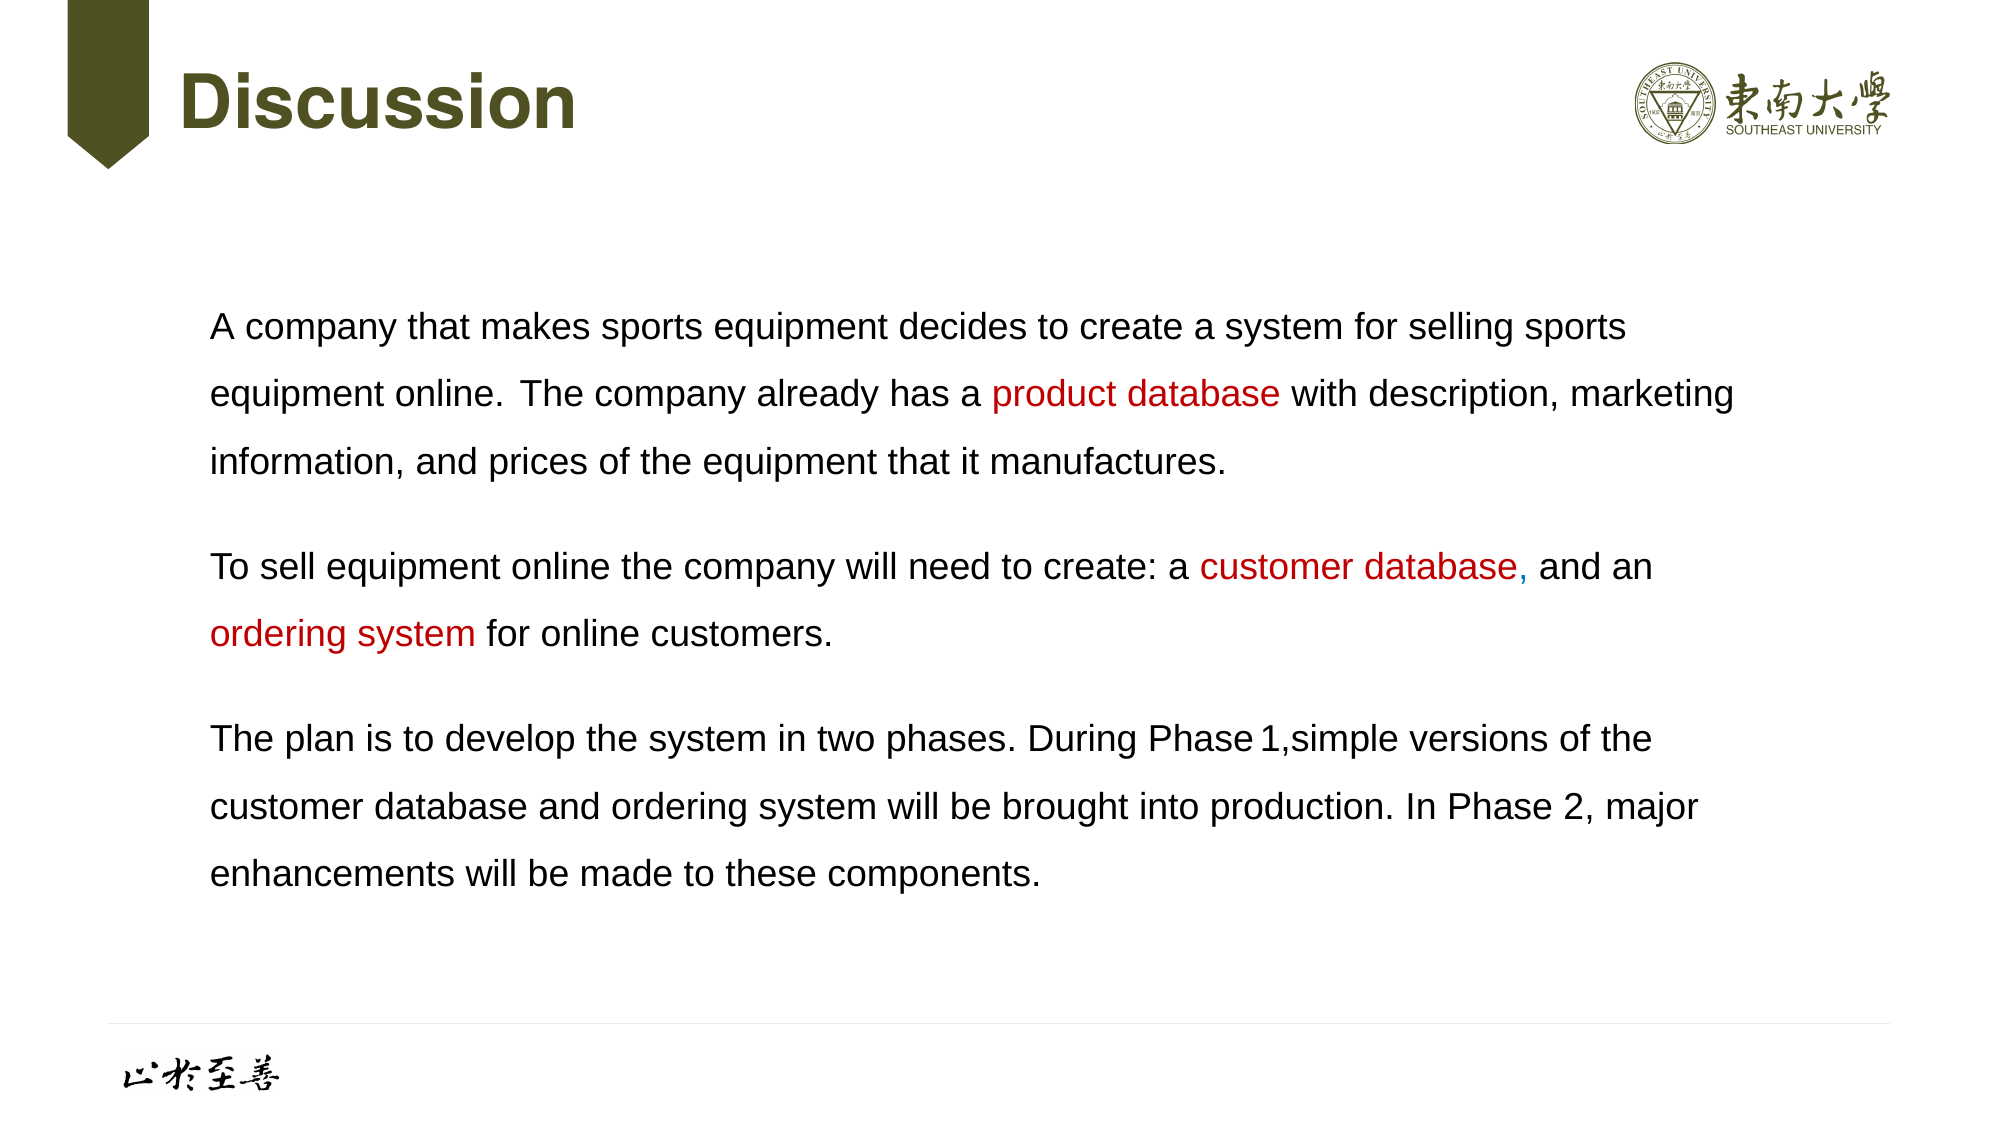

# Discussion
A company that makes sports equipment decides to create a system for selling sports equipment online.	 The company already has a product database with description, marketing information, and prices of the equipment that it manufactures.
To sell equipment online the company will need to create: a customer database, and an ordering system for online customers.
The plan is to develop the system in two phases. During Phase	1,simple versions of the customer database and ordering system will be brought into production. In Phase 2, major enhancements will be made to these components.
57